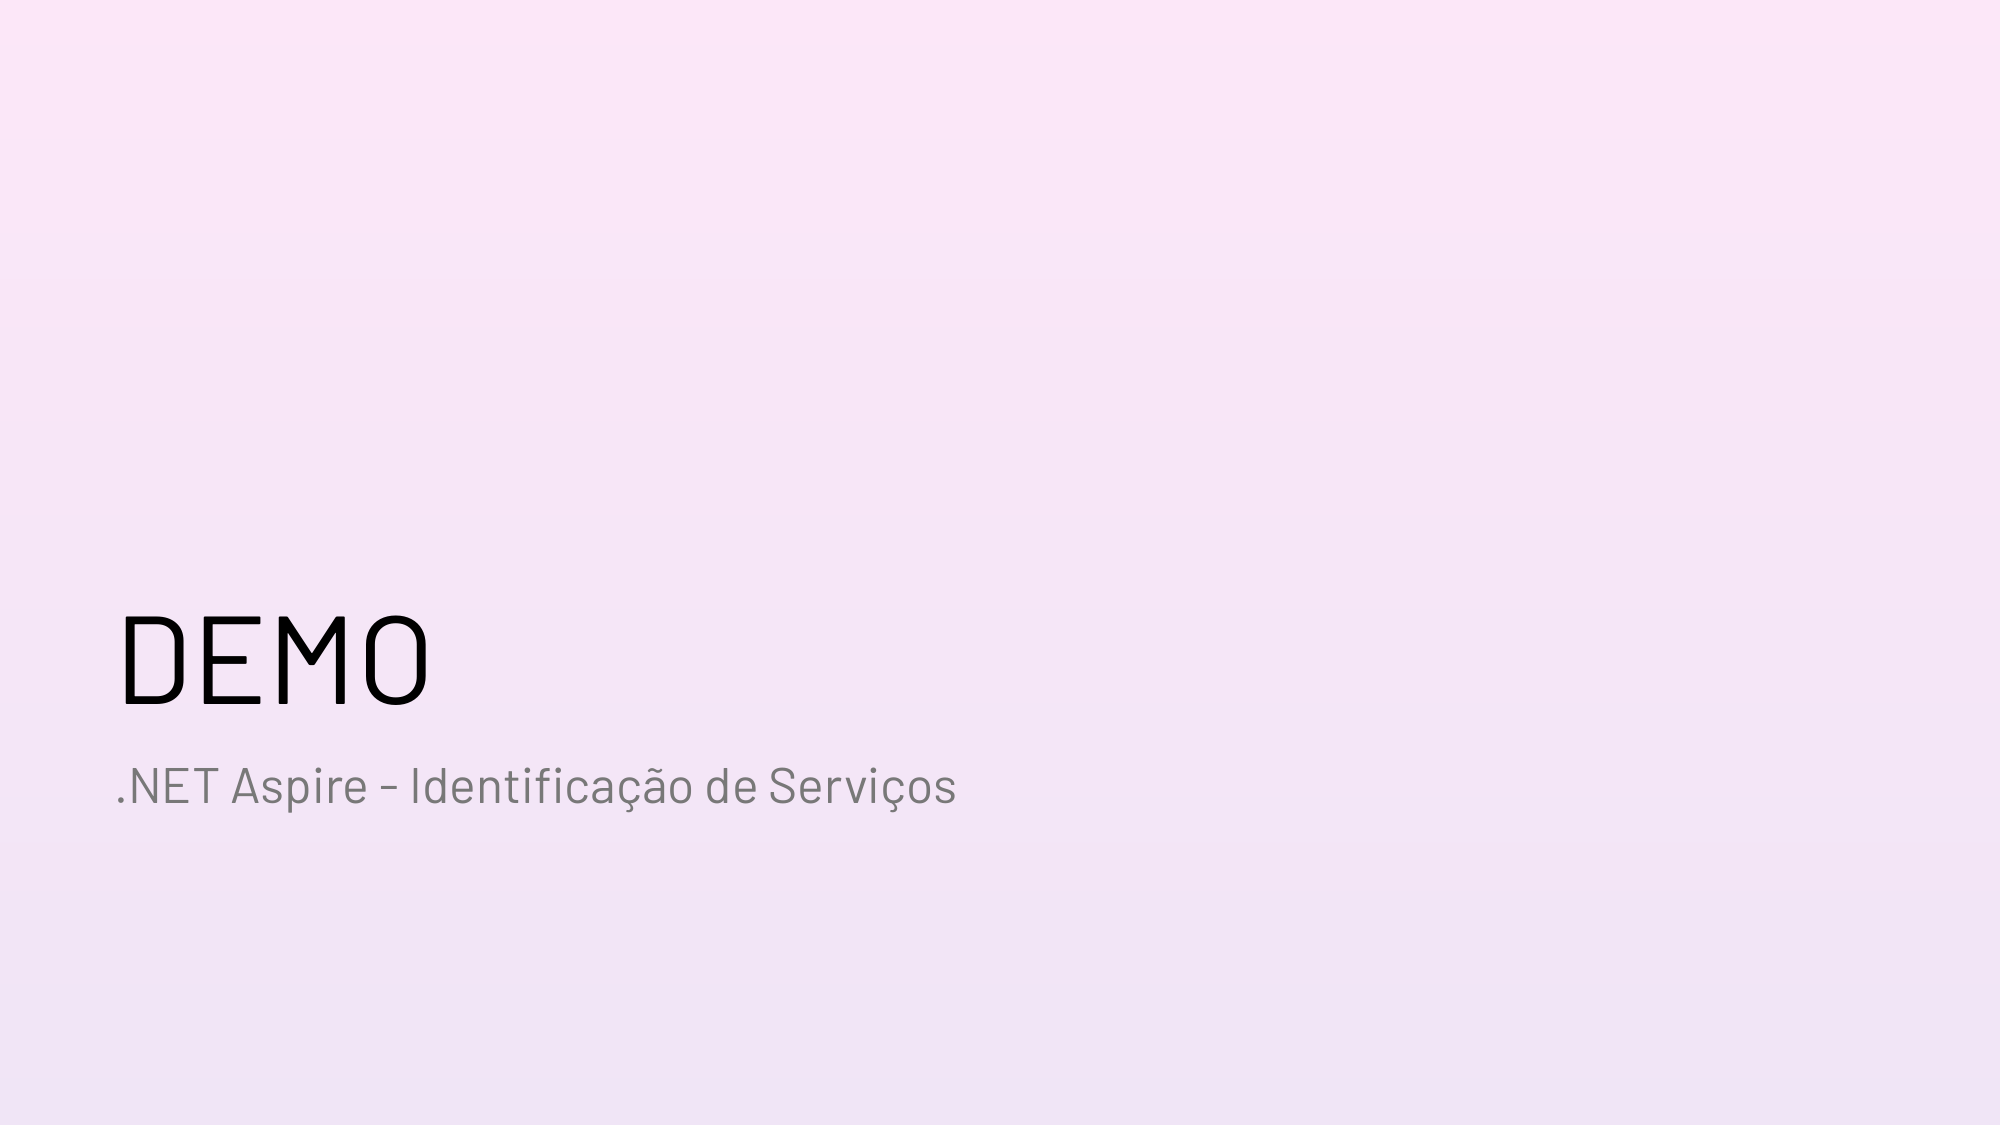

# DEMO - Identificação de Serviços
DEMO
.NET Aspire - Identificação de Serviços